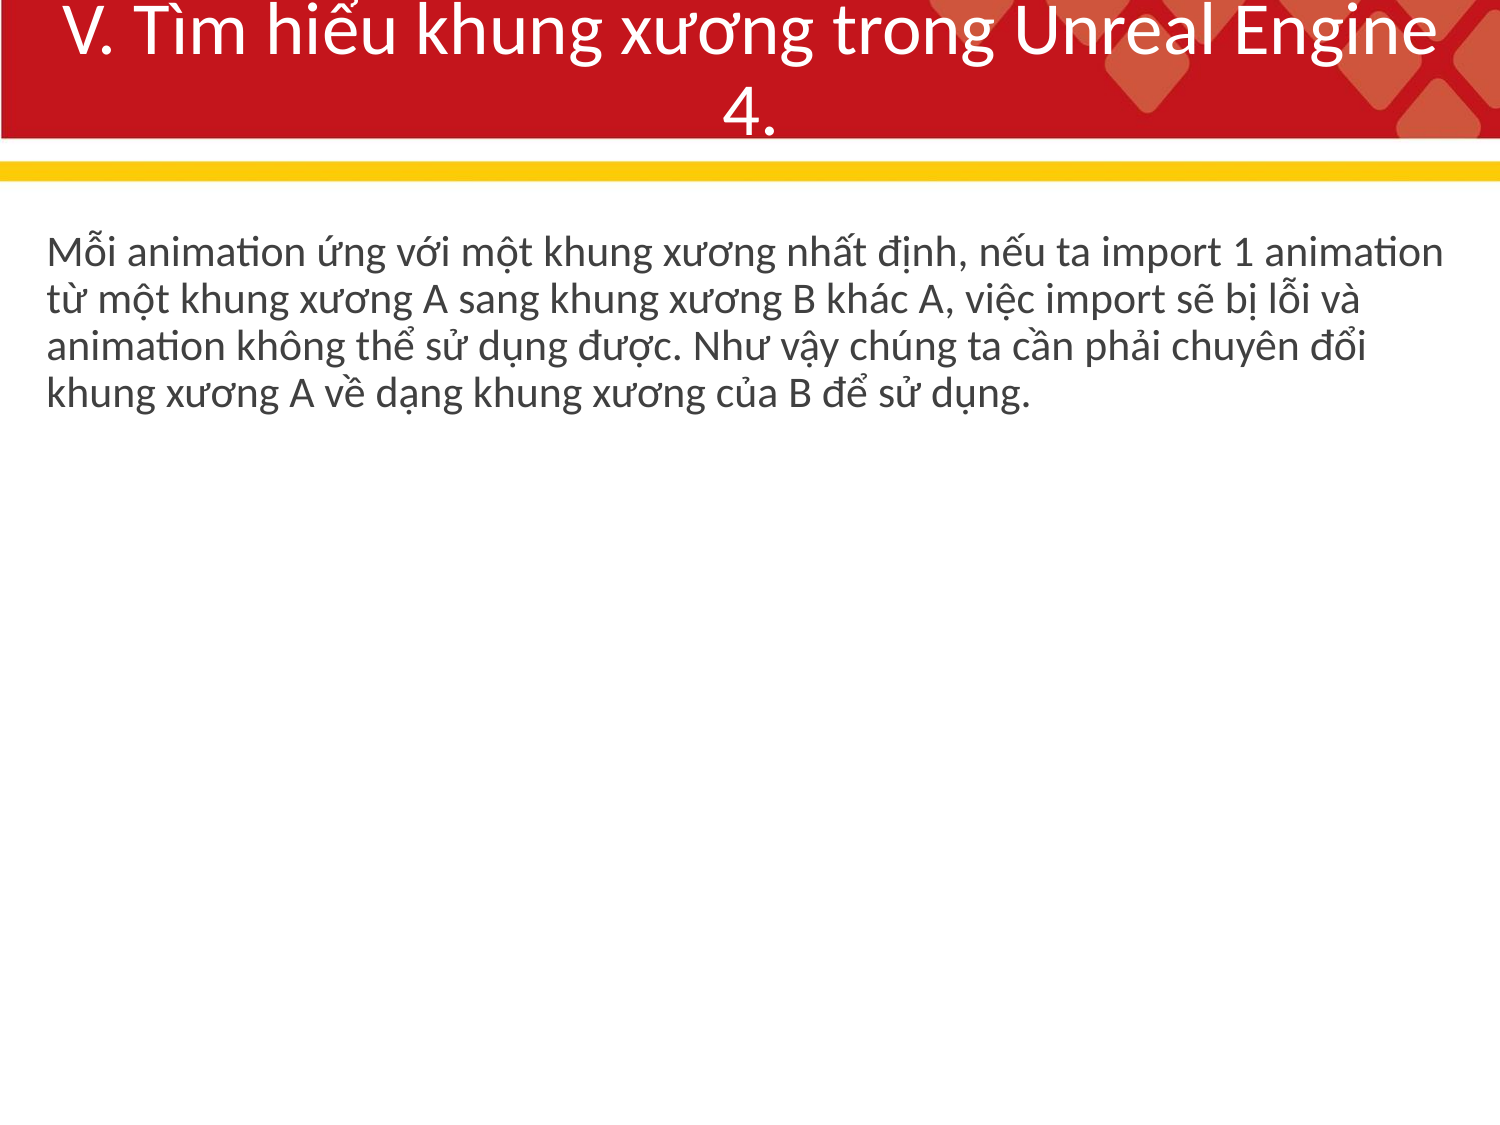

# V. Tìm hiểu khung xương trong Unreal Engine 4.
Mỗi animation ứng với một khung xương nhất định, nếu ta import 1 animation từ một khung xương A sang khung xương B khác A, việc import sẽ bị lỗi và animation không thể sử dụng được. Như vậy chúng ta cần phải chuyên đổi khung xương A về dạng khung xương của B để sử dụng.